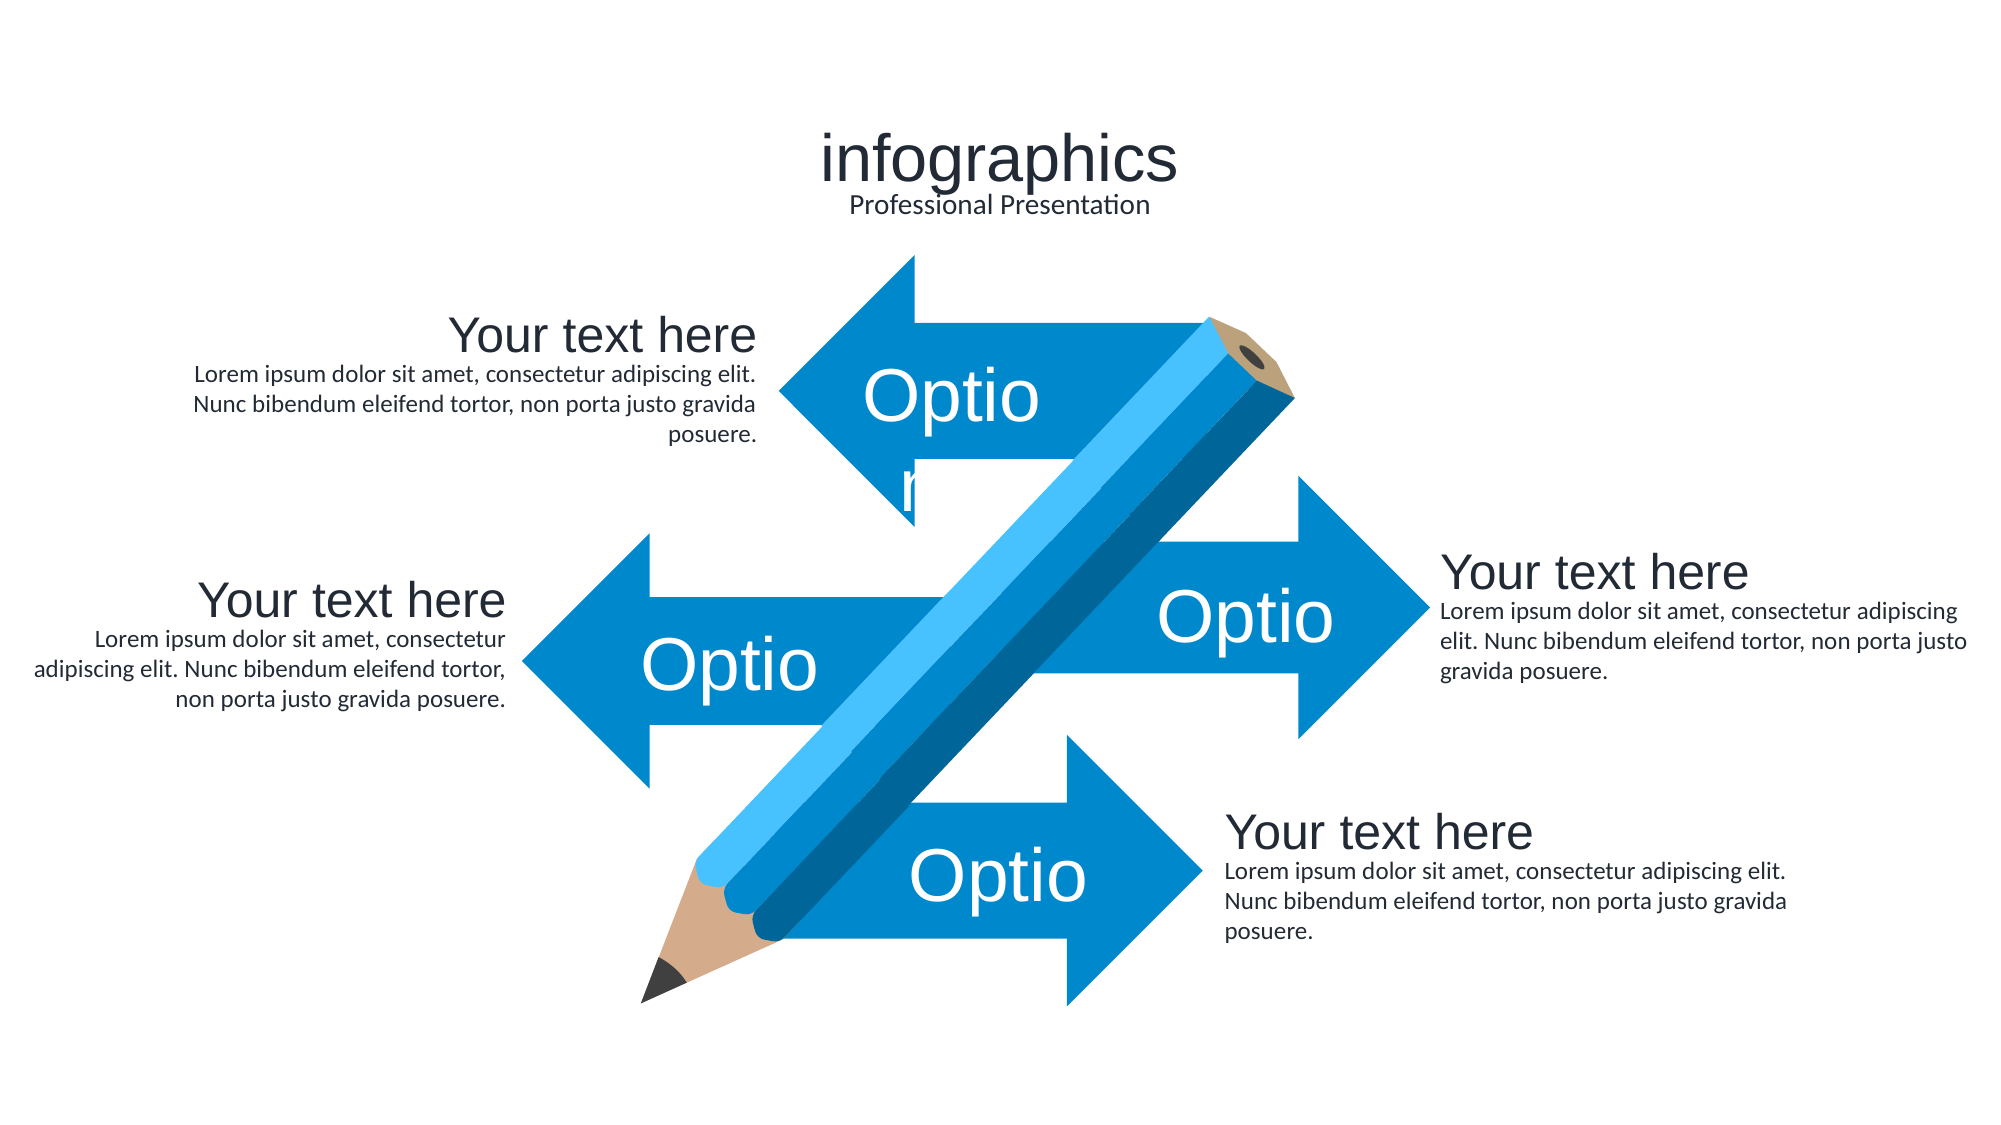

infographics
Professional Presentation

Your text here
Option 1
Lorem ipsum dolor sit amet, consectetur adipiscing elit. Nunc bibendum eleifend tortor, non porta justo gravida posuere.
Your text here
Your text here
Option 2
Lorem ipsum dolor sit amet, consectetur adipiscing elit. Nunc bibendum eleifend tortor, non porta justo gravida posuere.
Option 3
Lorem ipsum dolor sit amet, consectetur adipiscing elit. Nunc bibendum eleifend tortor, non porta justo gravida posuere.
Your text here
Option 4
Lorem ipsum dolor sit amet, consectetur adipiscing elit. Nunc bibendum eleifend tortor, non porta justo gravida posuere.